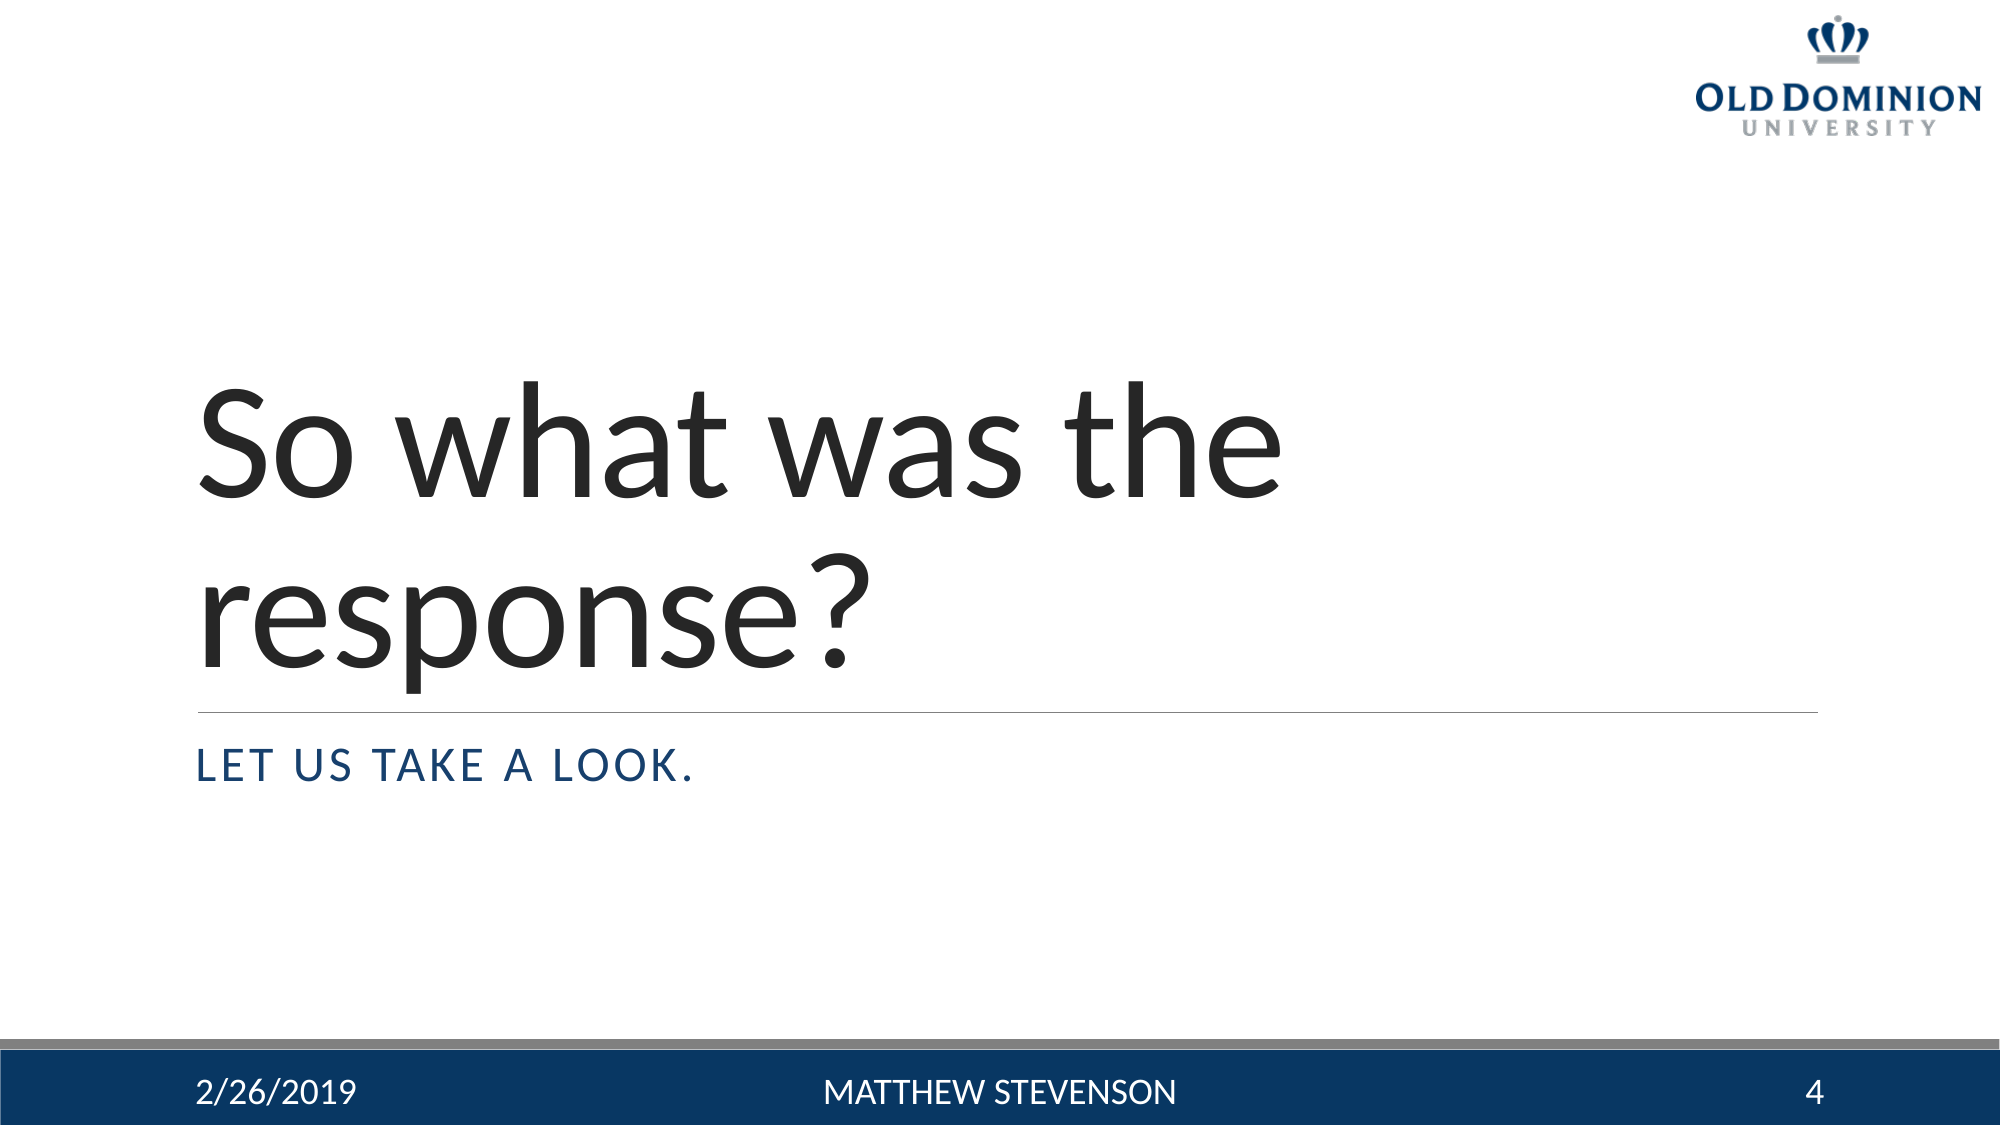

# So what was the response?
Let Us take a look.
2/26/2019
Matthew Stevenson
4